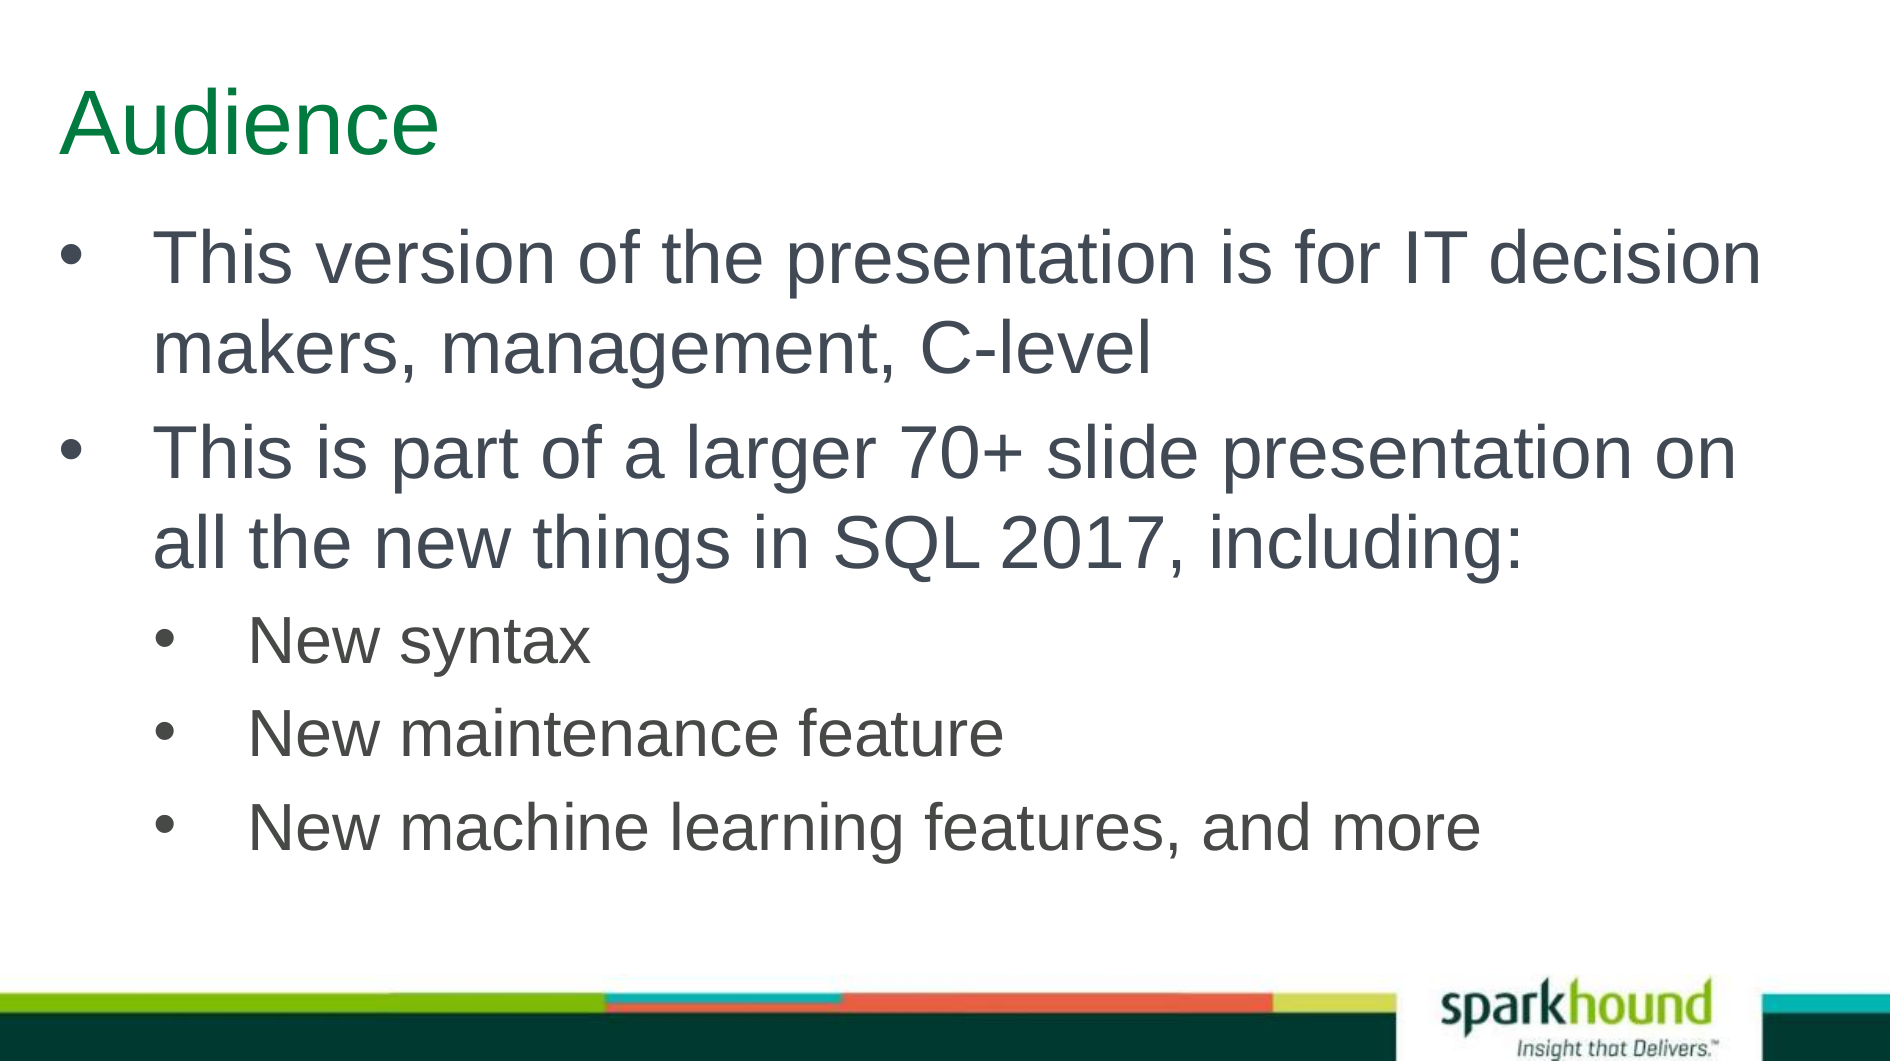

# Audience
This version of the presentation is for IT decision makers, management, C-level
This is part of a larger 70+ slide presentation on all the new things in SQL 2017, including:
New syntax
New maintenance feature
New machine learning features, and more